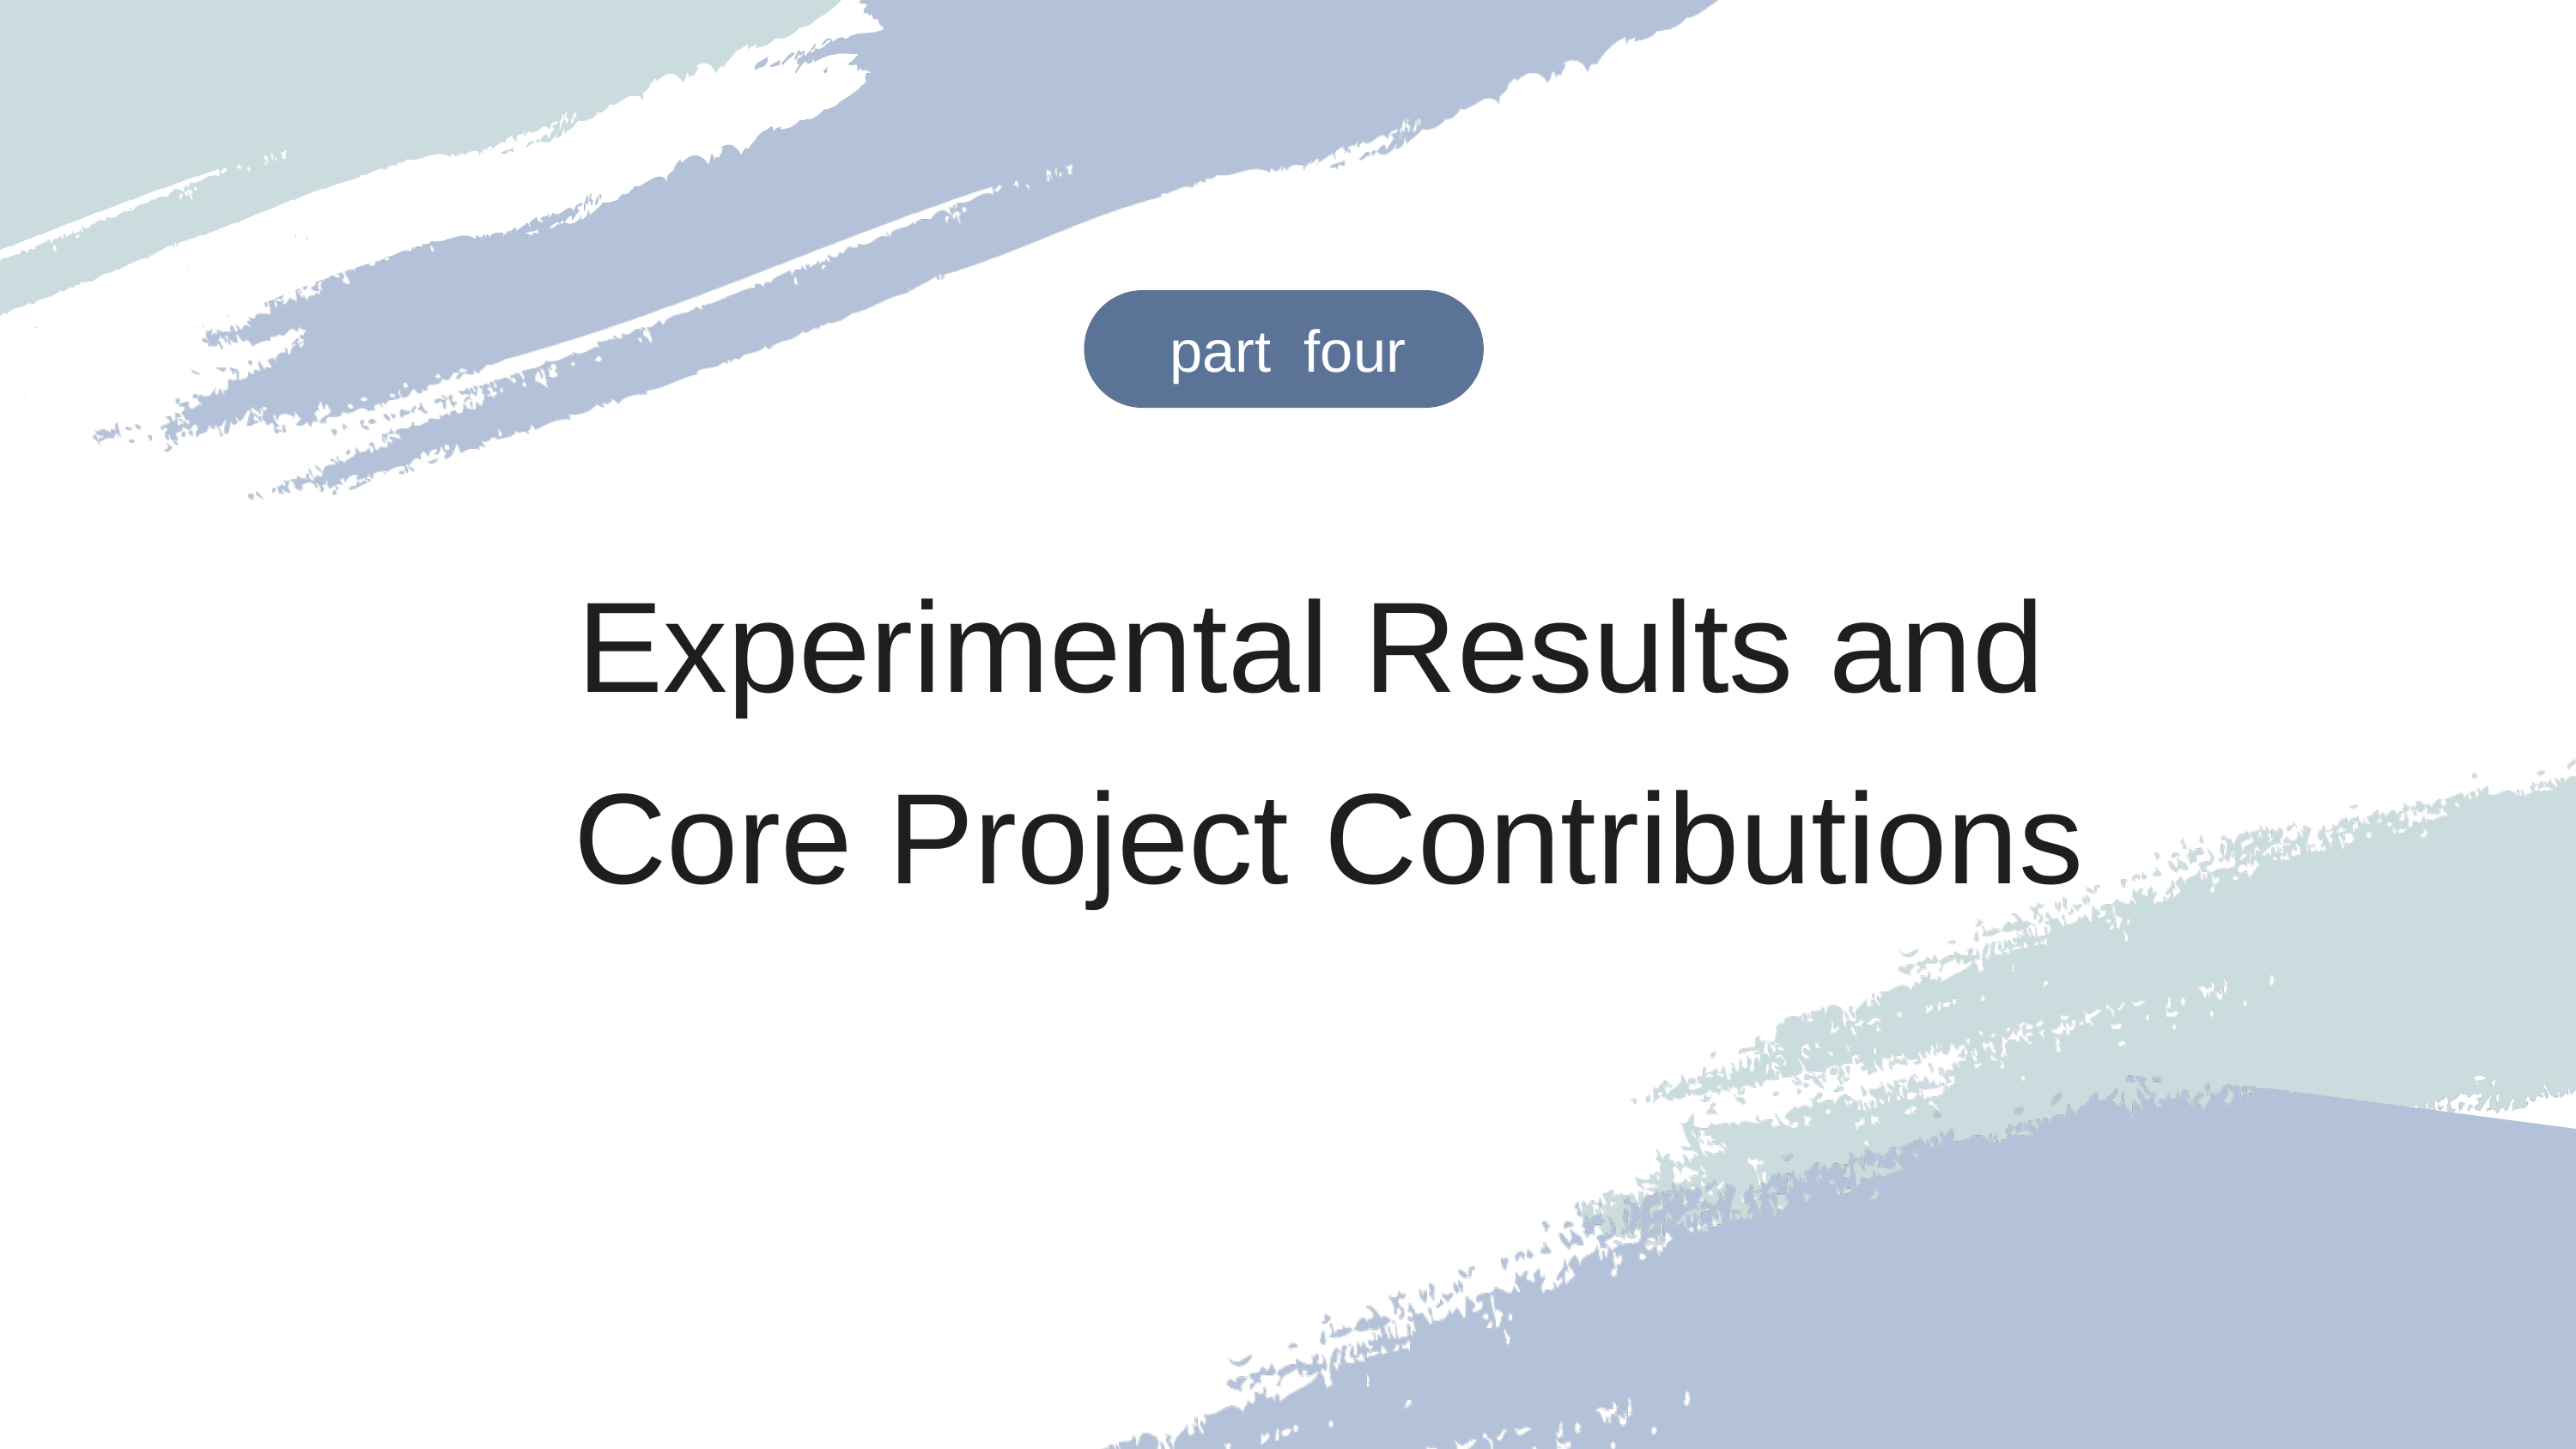

part  four
Experimental Results and
Core Project Contributions